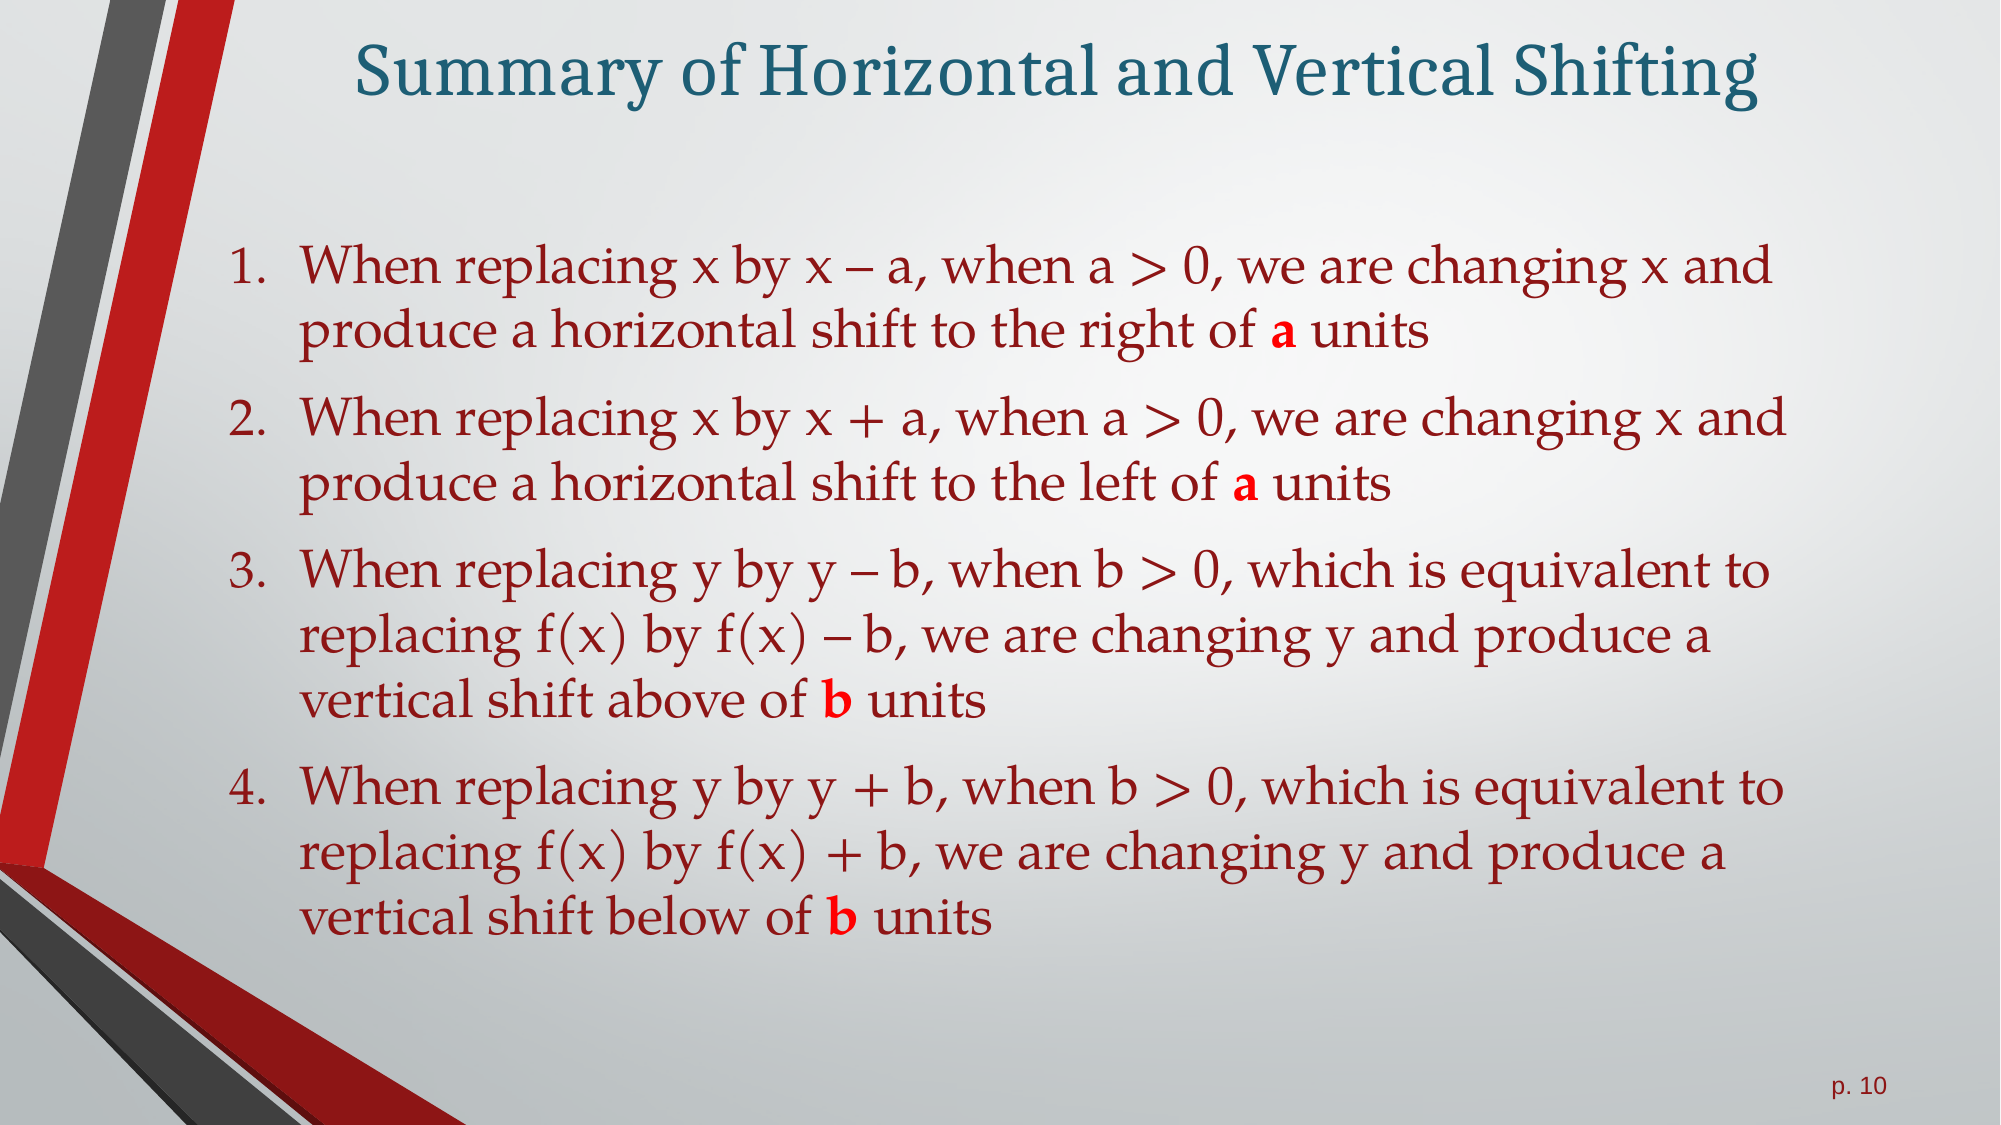

# Summary of Horizontal and Vertical Shifting
When replacing x by x – a, when a > 0, we are changing x and produce a horizontal shift to the right of a units
When replacing x by x + a, when a > 0, we are changing x and produce a horizontal shift to the left of a units
When replacing y by y – b, when b > 0, which is equivalent to replacing f(x) by f(x) – b, we are changing y and produce a vertical shift above of b units
When replacing y by y + b, when b > 0, which is equivalent to replacing f(x) by f(x) + b, we are changing y and produce a vertical shift below of b units